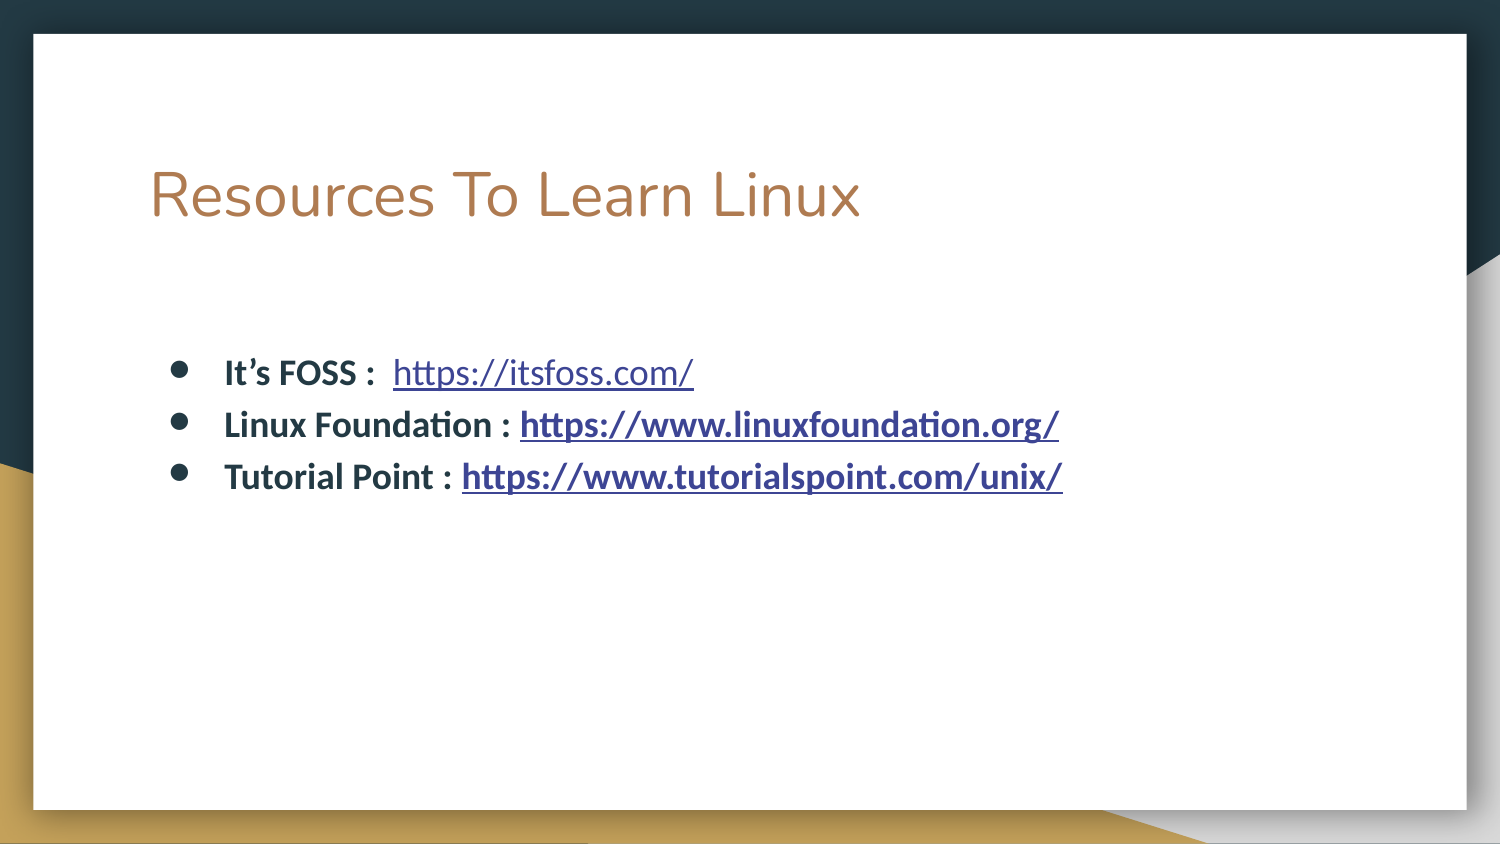

# Resources To Learn Linux
It’s FOSS :  https://itsfoss.com/
Linux Foundation : https://www.linuxfoundation.org/
Tutorial Point : https://www.tutorialspoint.com/unix/